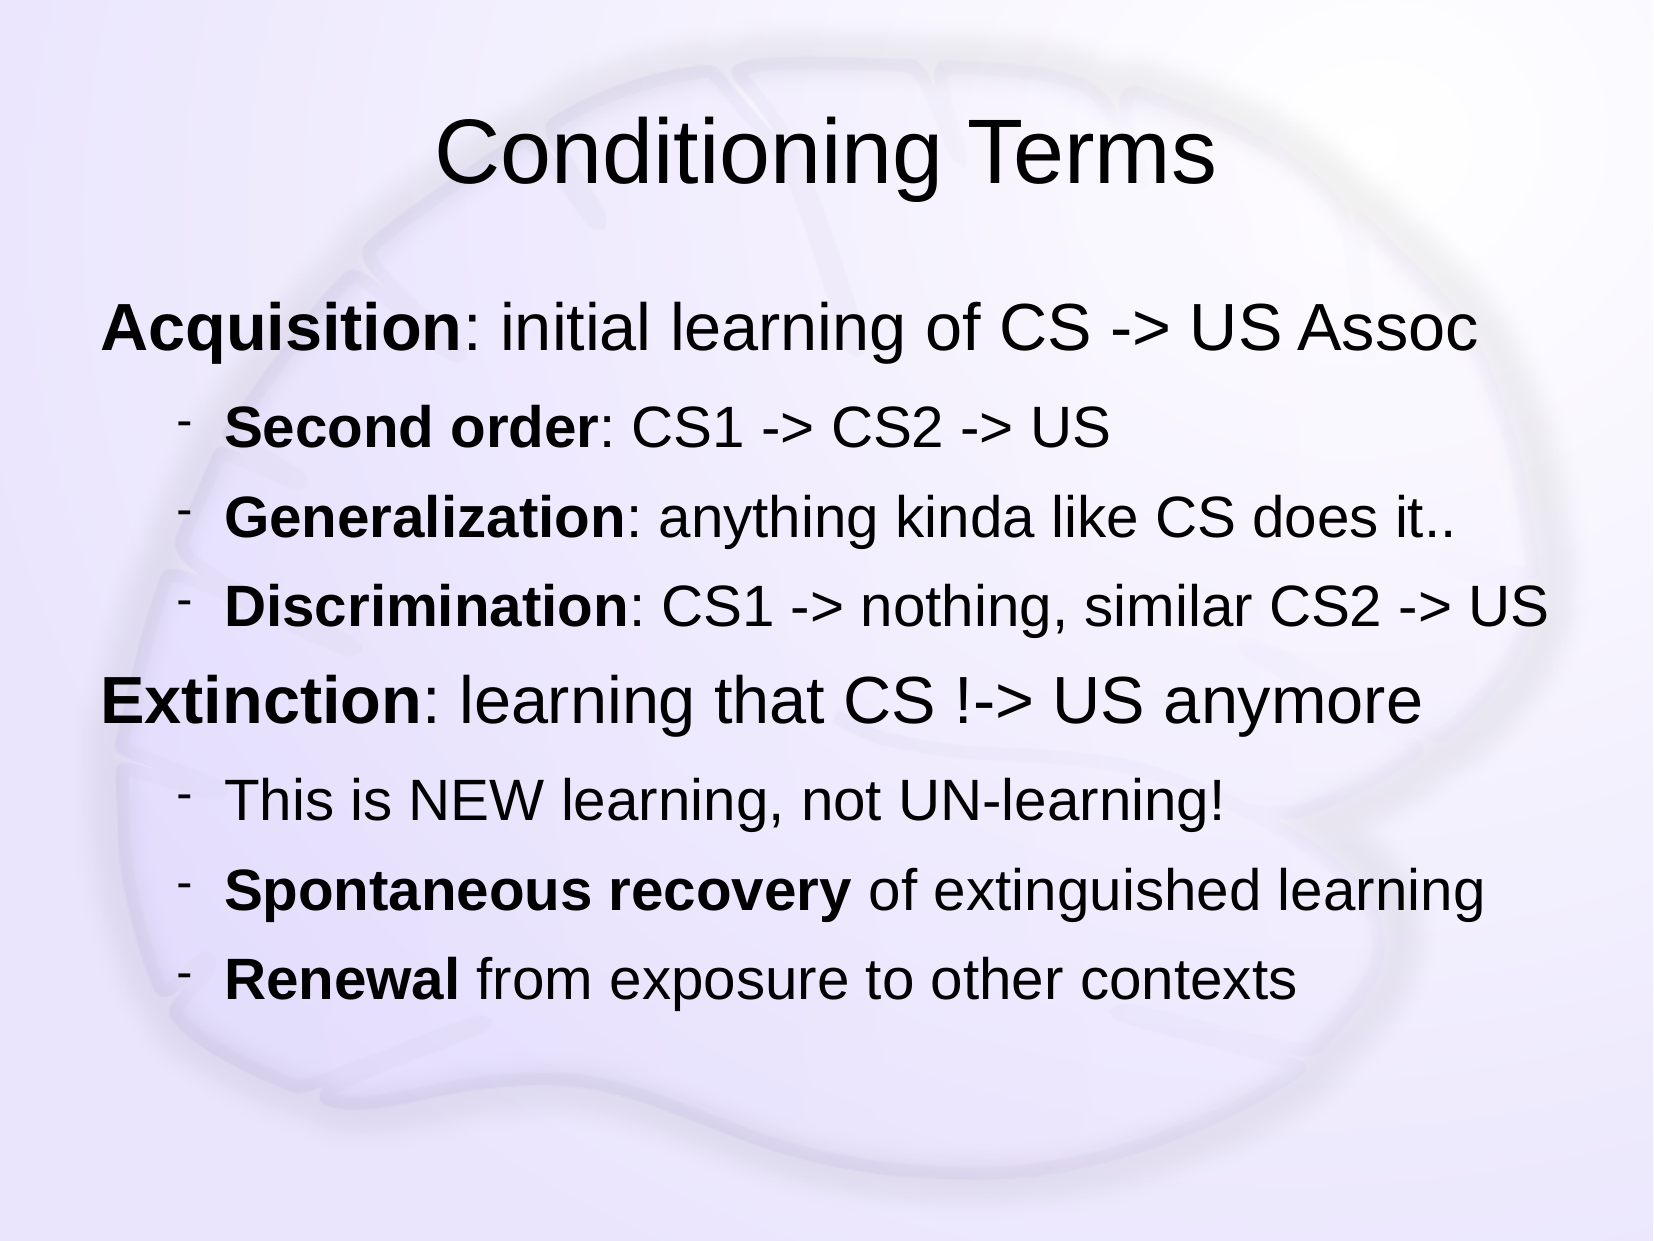

# Conditioning Terms
Acquisition: initial learning of CS -> US Assoc
Second order: CS1 -> CS2 -> US
Generalization: anything kinda like CS does it..
Discrimination: CS1 -> nothing, similar CS2 -> US
Extinction: learning that CS !-> US anymore
This is NEW learning, not UN-learning!
Spontaneous recovery of extinguished learning
Renewal from exposure to other contexts